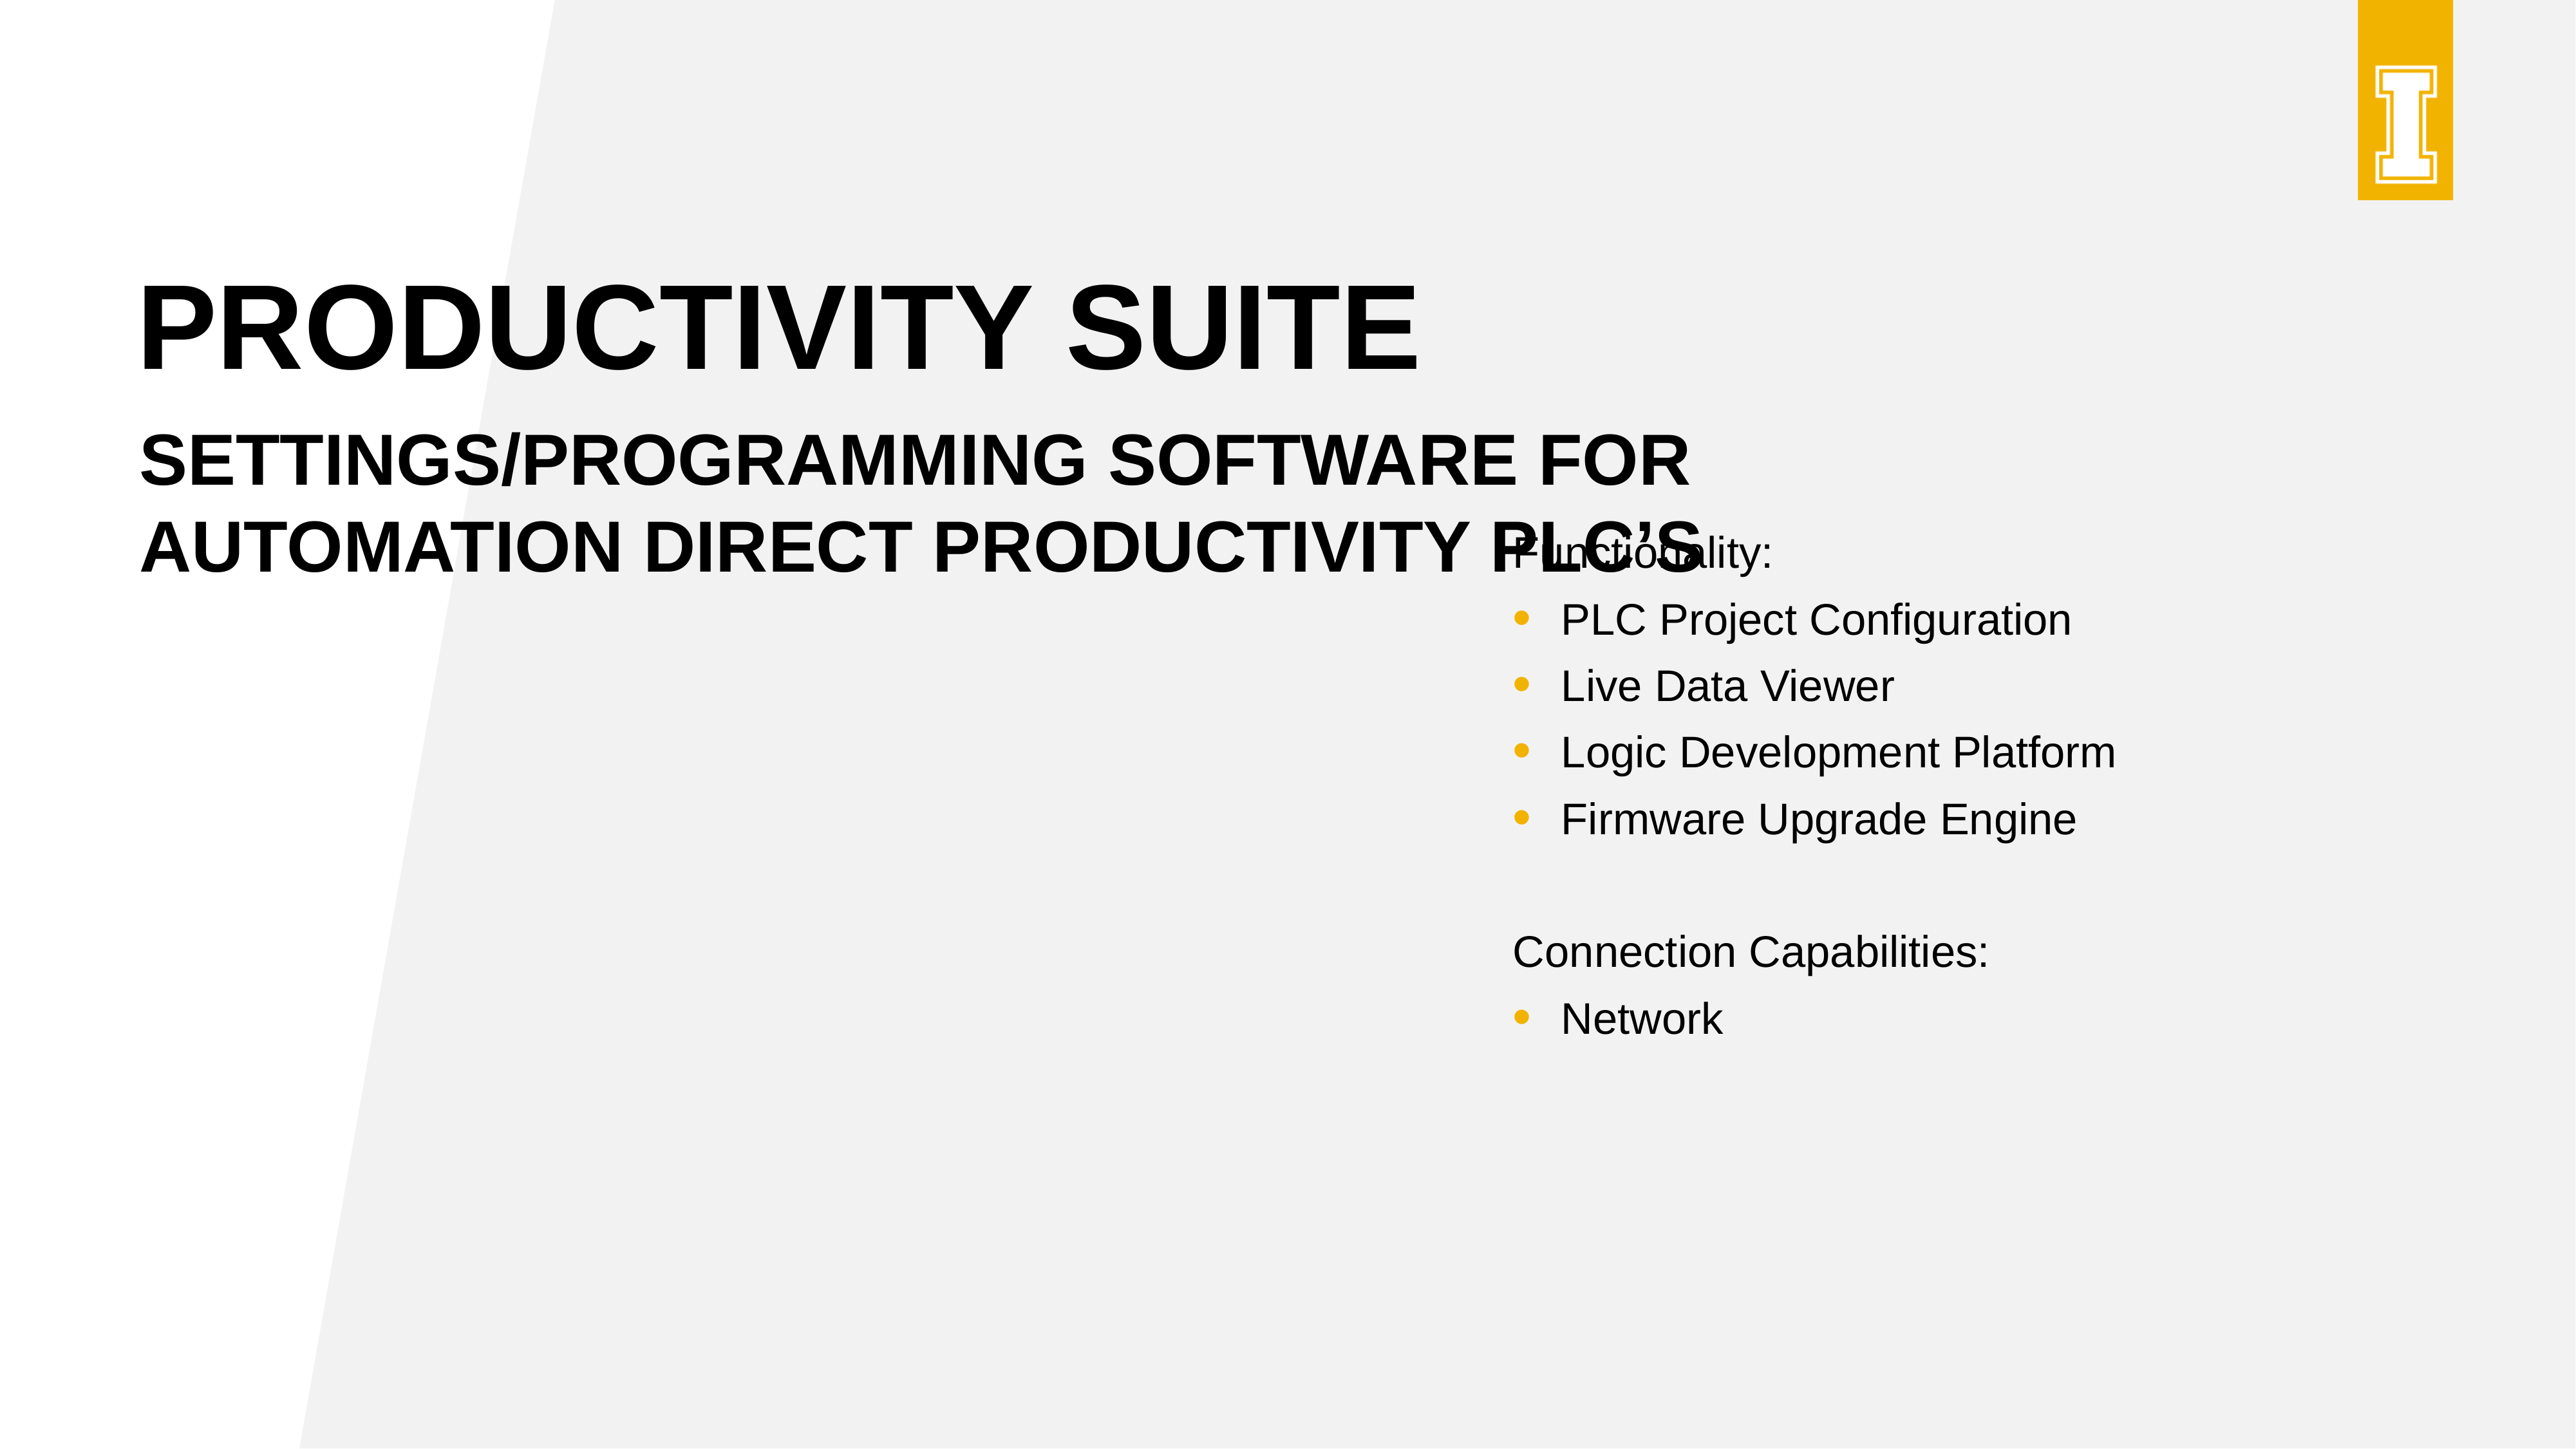

# Productivity suite
Settings/programming software for automation direct Productivity Plc’s
Functionality:
PLC Project Configuration
Live Data Viewer
Logic Development Platform
Firmware Upgrade Engine

Connection Capabilities:
Network